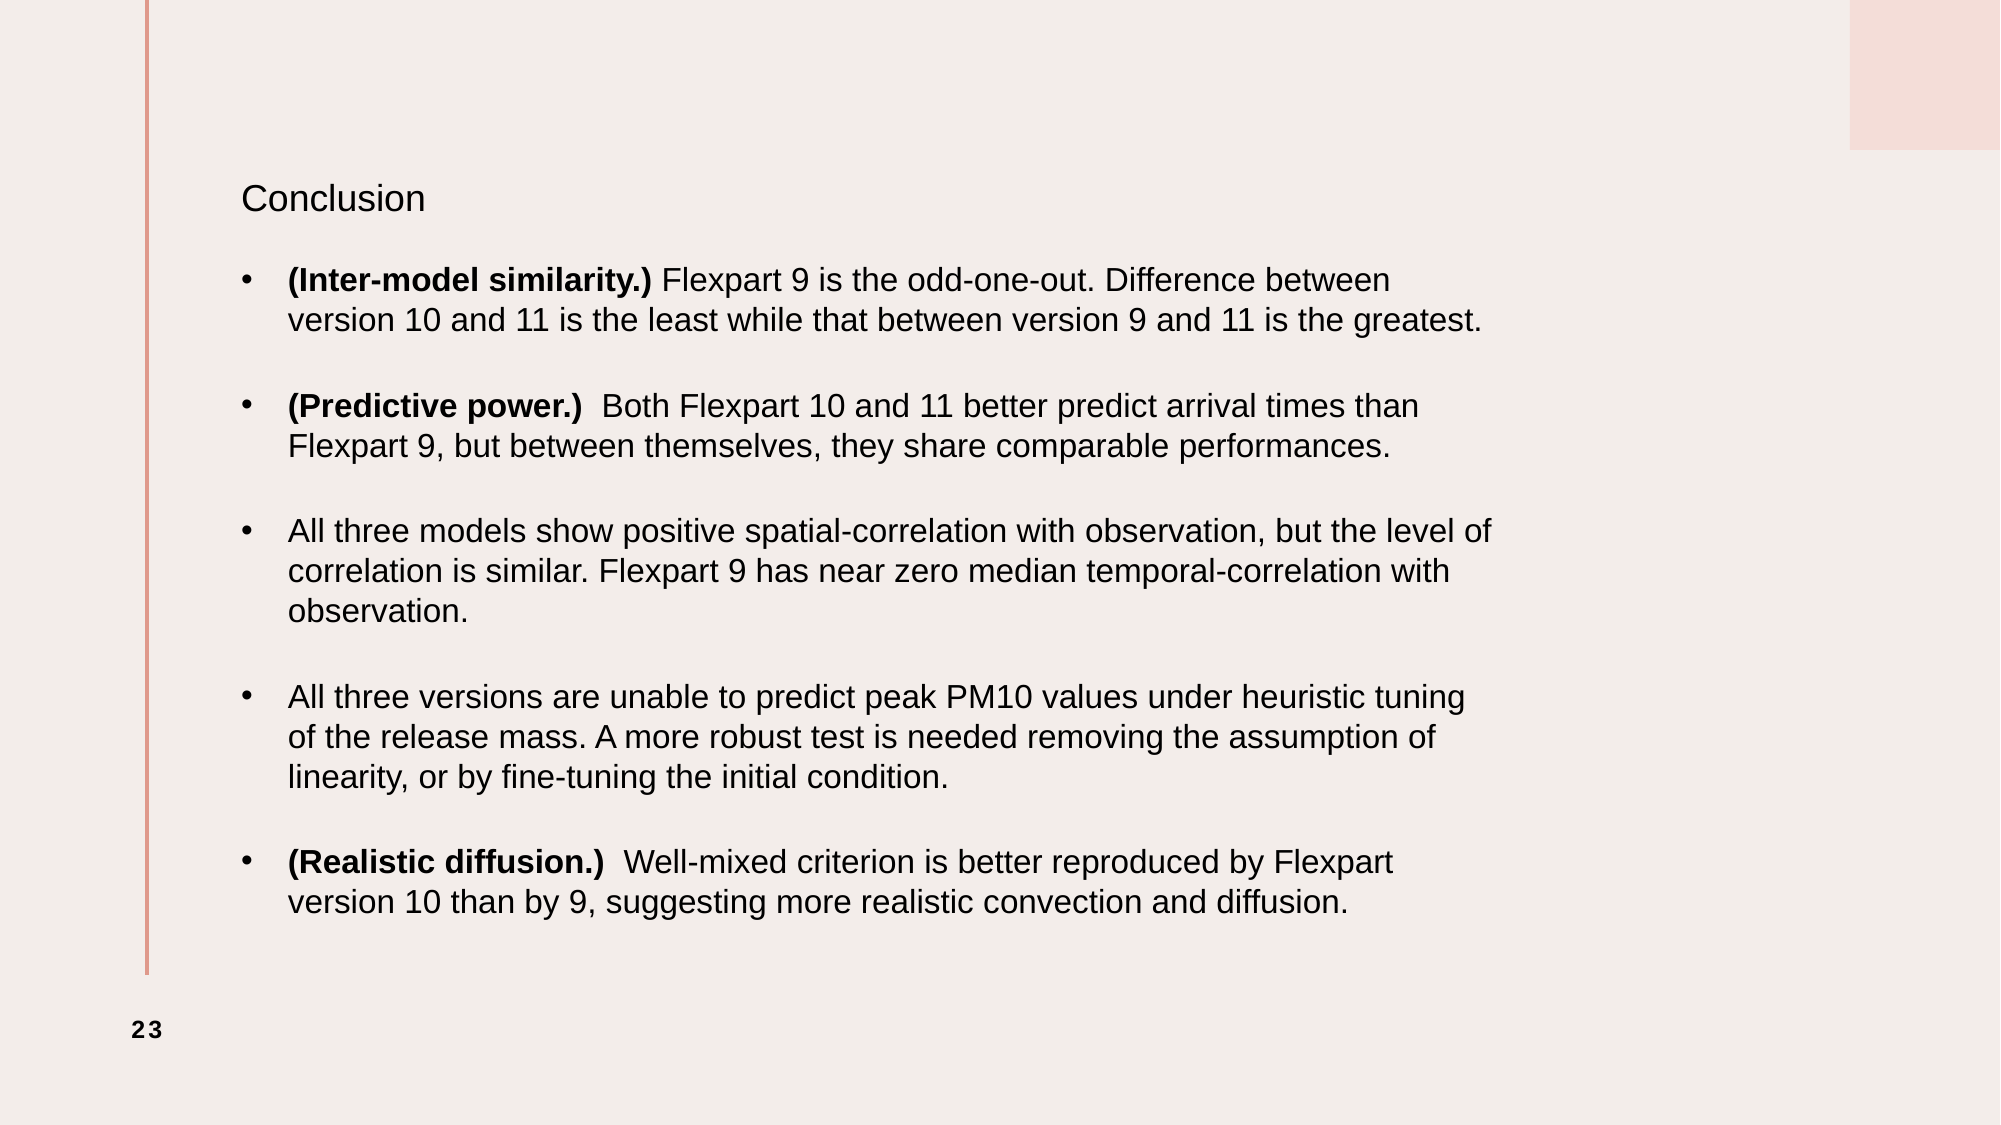

# Conclusion
(Inter-model similarity.) Flexpart 9 is the odd-one-out. Difference between version 10 and 11 is the least while that between version 9 and 11 is the greatest.
(Predictive power.)  Both Flexpart 10 and 11 better predict arrival times than Flexpart 9, but between themselves, they share comparable performances.
All three models show positive spatial-correlation with observation, but the level of correlation is similar. Flexpart 9 has near zero median temporal-correlation with observation.
All three versions are unable to predict peak PM10 values under heuristic tuning of the release mass. A more robust test is needed removing the assumption of linearity, or by fine-tuning the initial condition.
(Realistic diffusion.)  Well-mixed criterion is better reproduced by Flexpart version 10 than by 9, suggesting more realistic convection and diffusion.

23